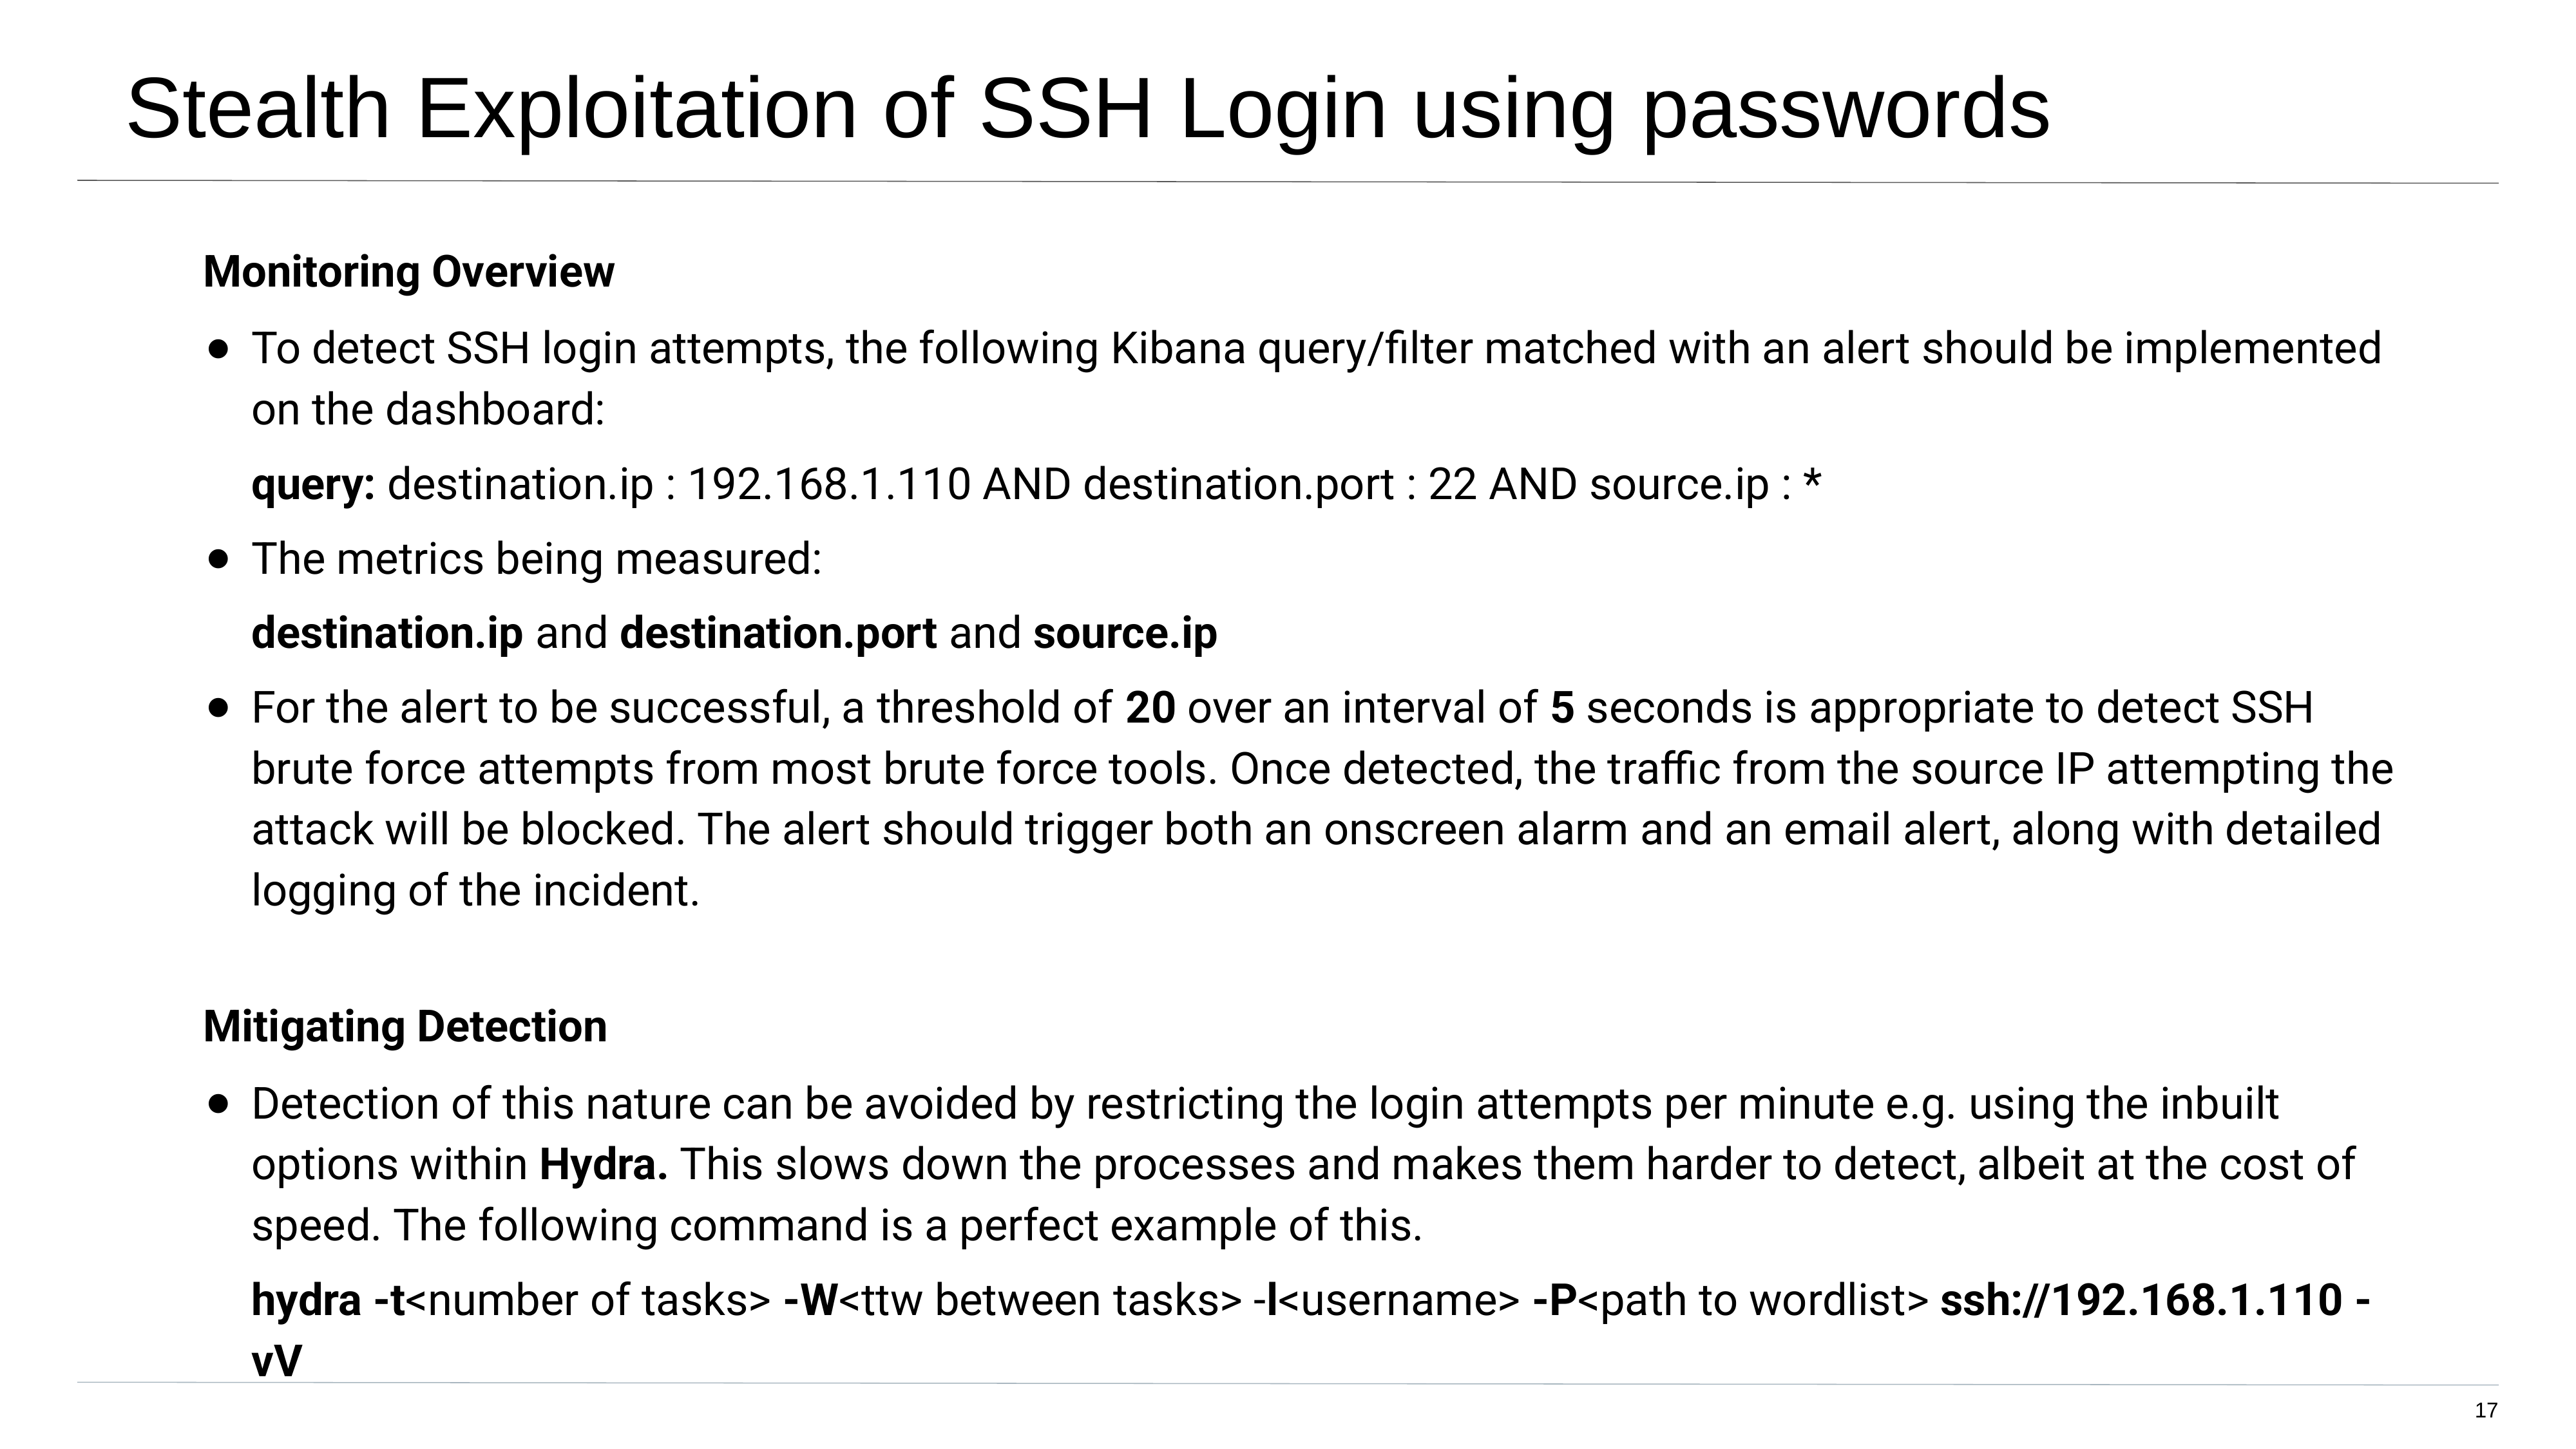

# Stealth Exploitation of SSH Login using passwords
Monitoring Overview
To detect SSH login attempts, the following Kibana query/filter matched with an alert should be implemented on the dashboard:
query: destination.ip : 192.168.1.110 AND destination.port : 22 AND source.ip : *
The metrics being measured:
destination.ip and destination.port and source.ip
For the alert to be successful, a threshold of 20 over an interval of 5 seconds is appropriate to detect SSH brute force attempts from most brute force tools. Once detected, the traffic from the source IP attempting the attack will be blocked. The alert should trigger both an onscreen alarm and an email alert, along with detailed logging of the incident.

Mitigating Detection
Detection of this nature can be avoided by restricting the login attempts per minute e.g. using the inbuilt options within Hydra. This slows down the processes and makes them harder to detect, albeit at the cost of speed. The following command is a perfect example of this.
hydra -t<number of tasks> -W<ttw between tasks> -l<username> -P<path to wordlist> ssh://192.168.1.110 -vV

17